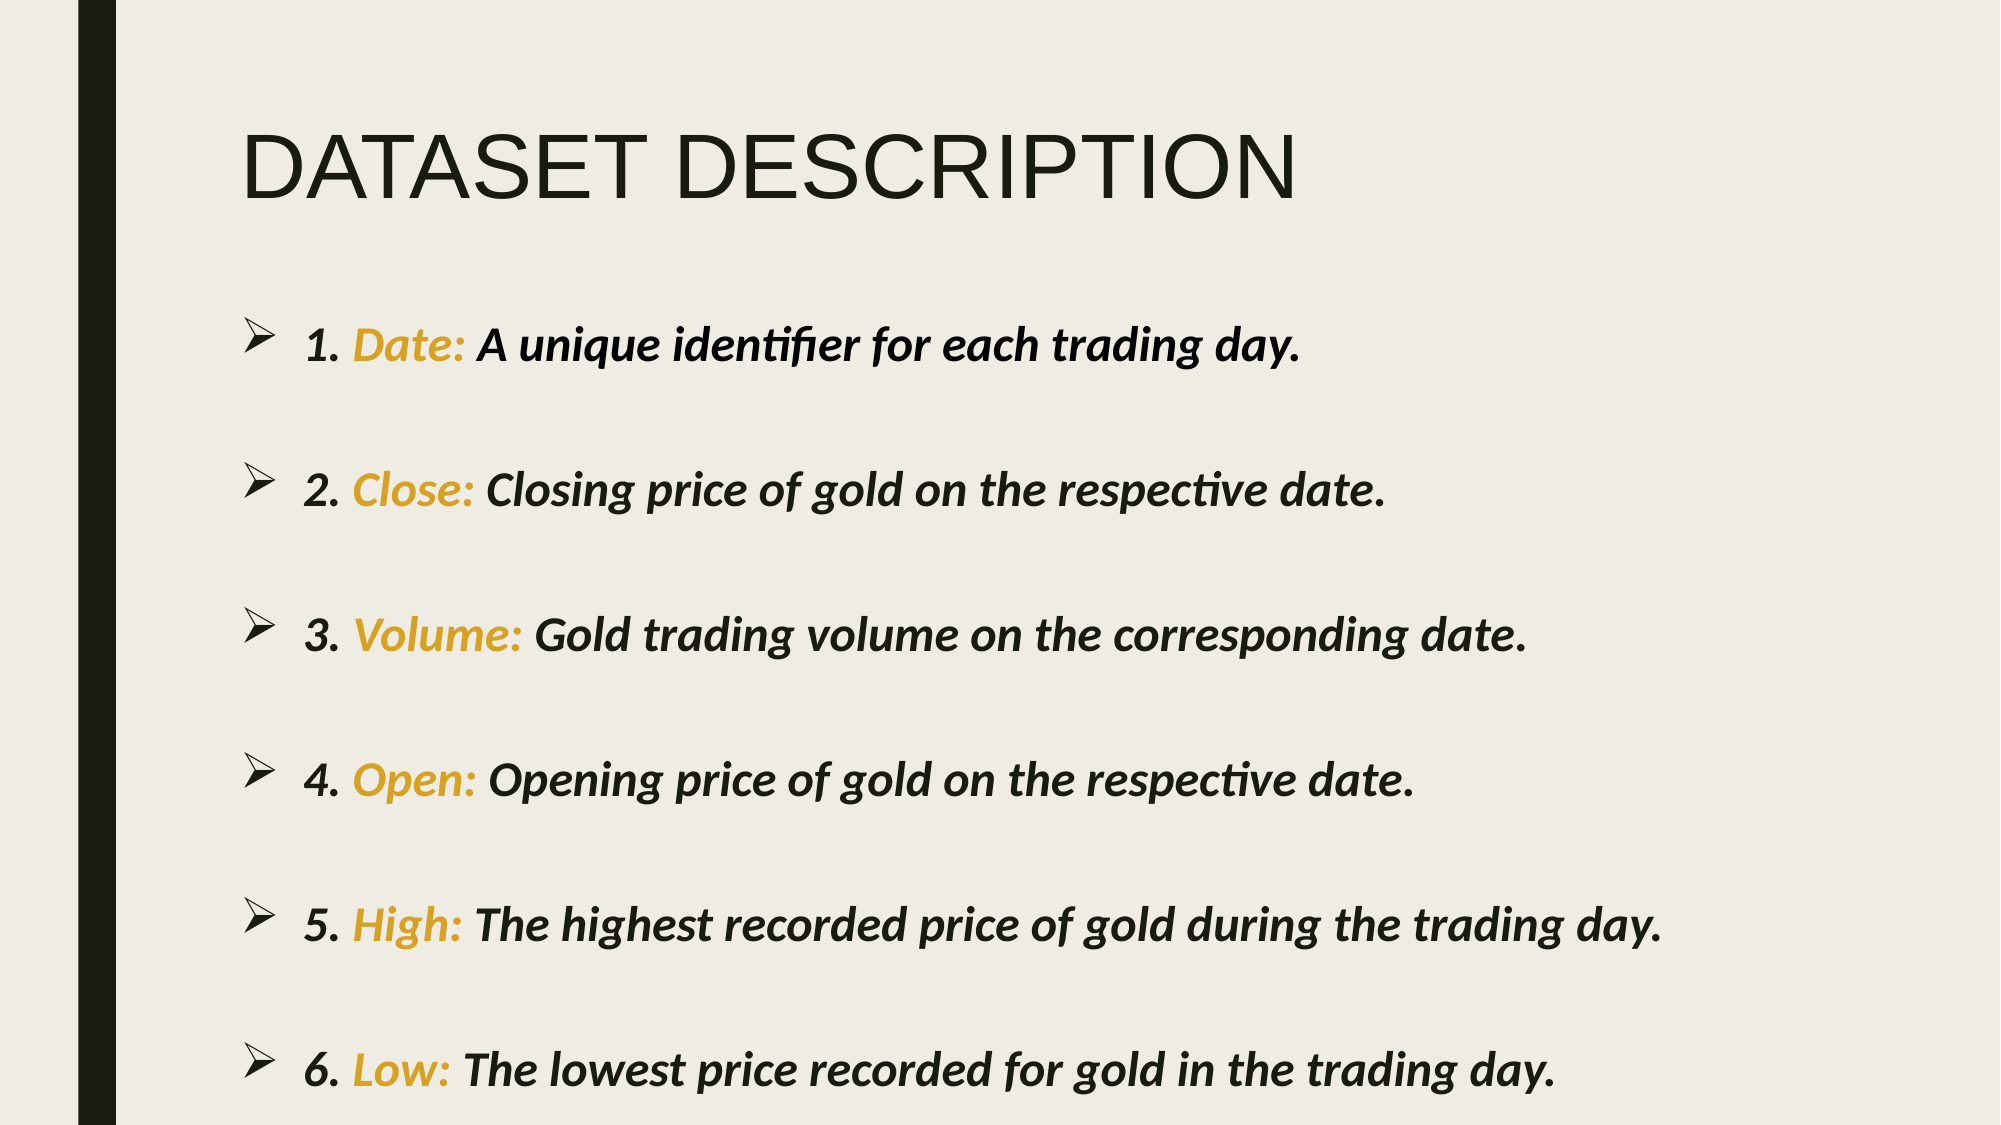

# DATASET DESCRIPTION
1. Date: A unique identifier for each trading day.
2. Close: Closing price of gold on the respective date.
3. Volume: Gold trading volume on the corresponding date.
4. Open: Opening price of gold on the respective date.
5. High: The highest recorded price of gold during the trading day.
6. Low: The lowest price recorded for gold in the trading day.